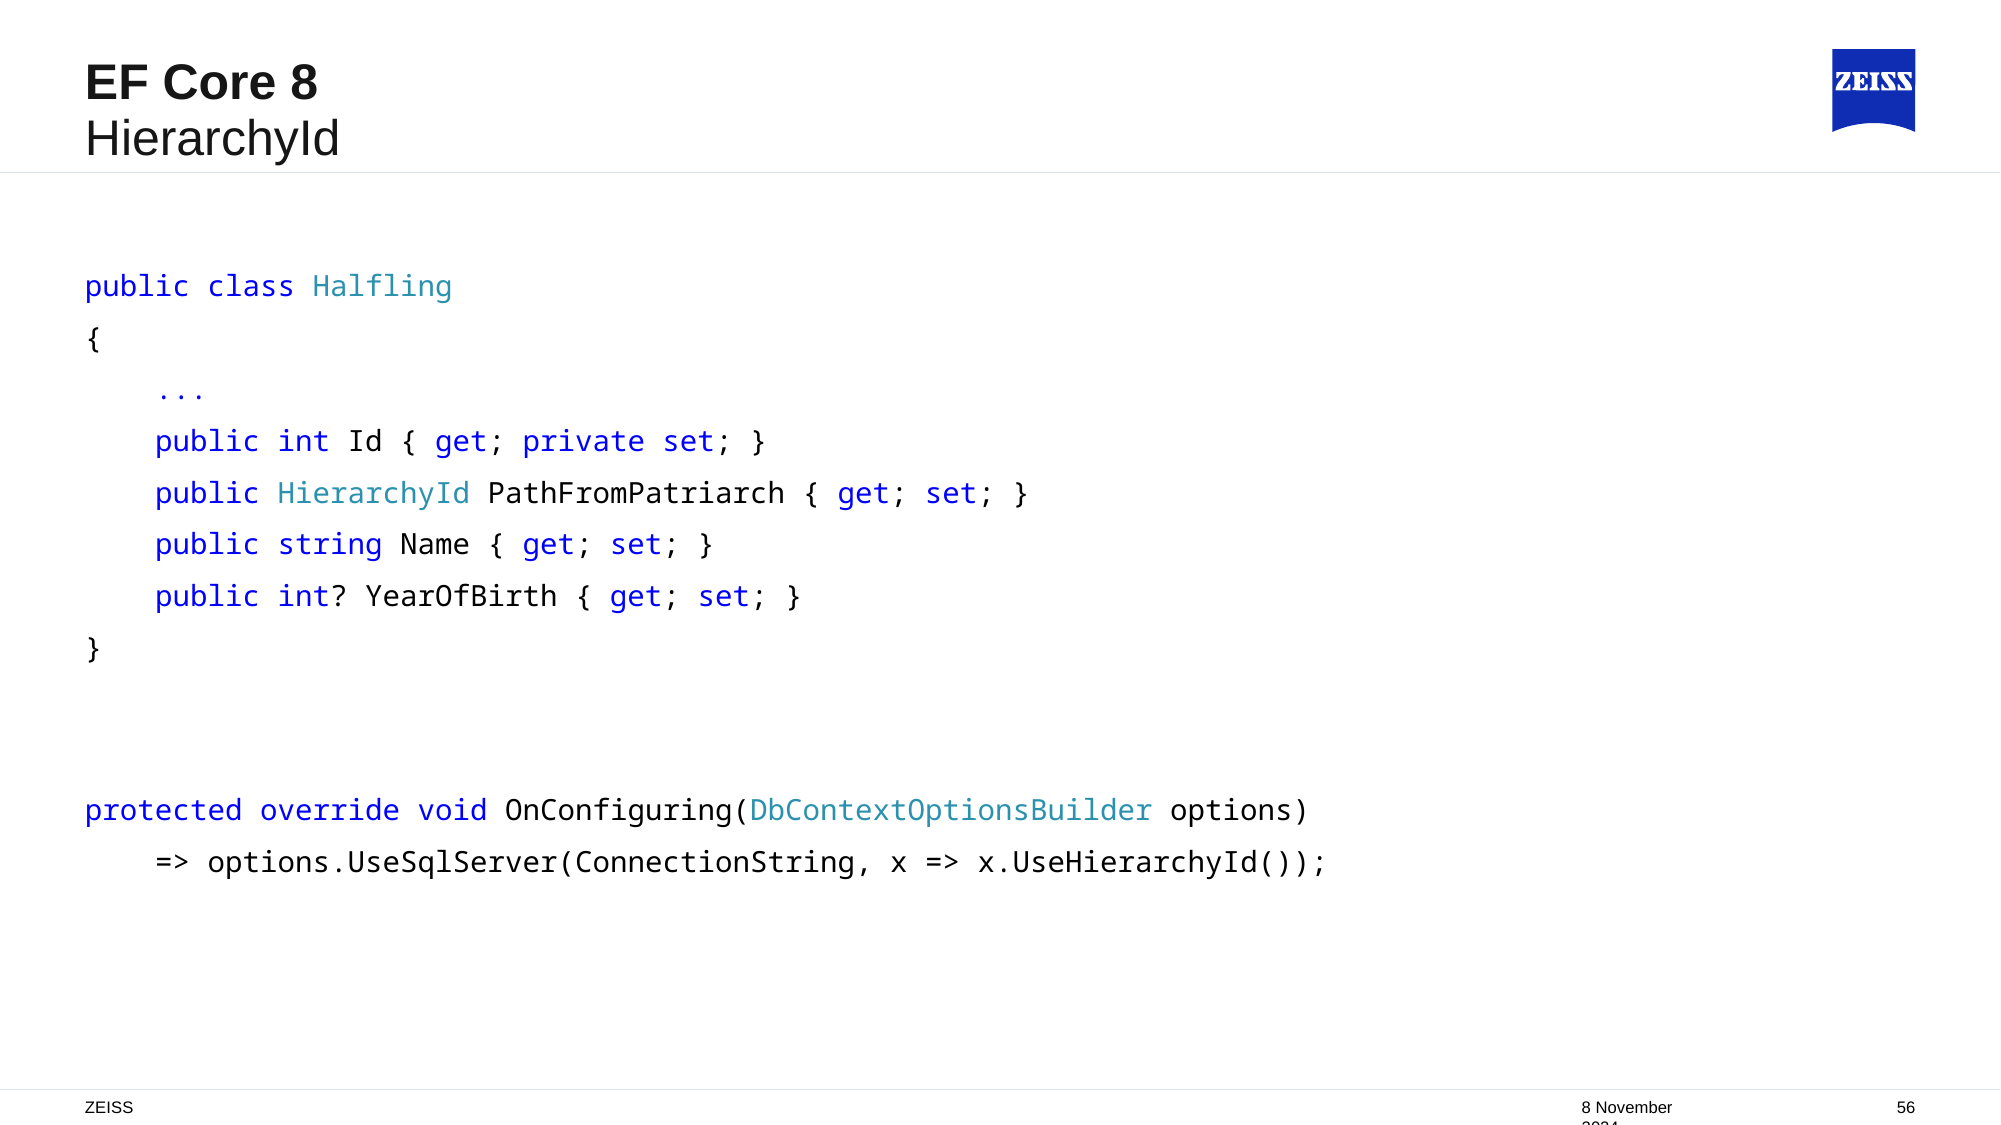

# EF Core 8
HierarchyId
public class Halfling
{
    ...
    public int Id { get; private set; }
    public HierarchyId PathFromPatriarch { get; set; }
    public string Name { get; set; }
    public int? YearOfBirth { get; set; }
}
protected override void OnConfiguring(DbContextOptionsBuilder options)
    => options.UseSqlServer(ConnectionString, x => x.UseHierarchyId());
ZEISS
8 November 2024
56